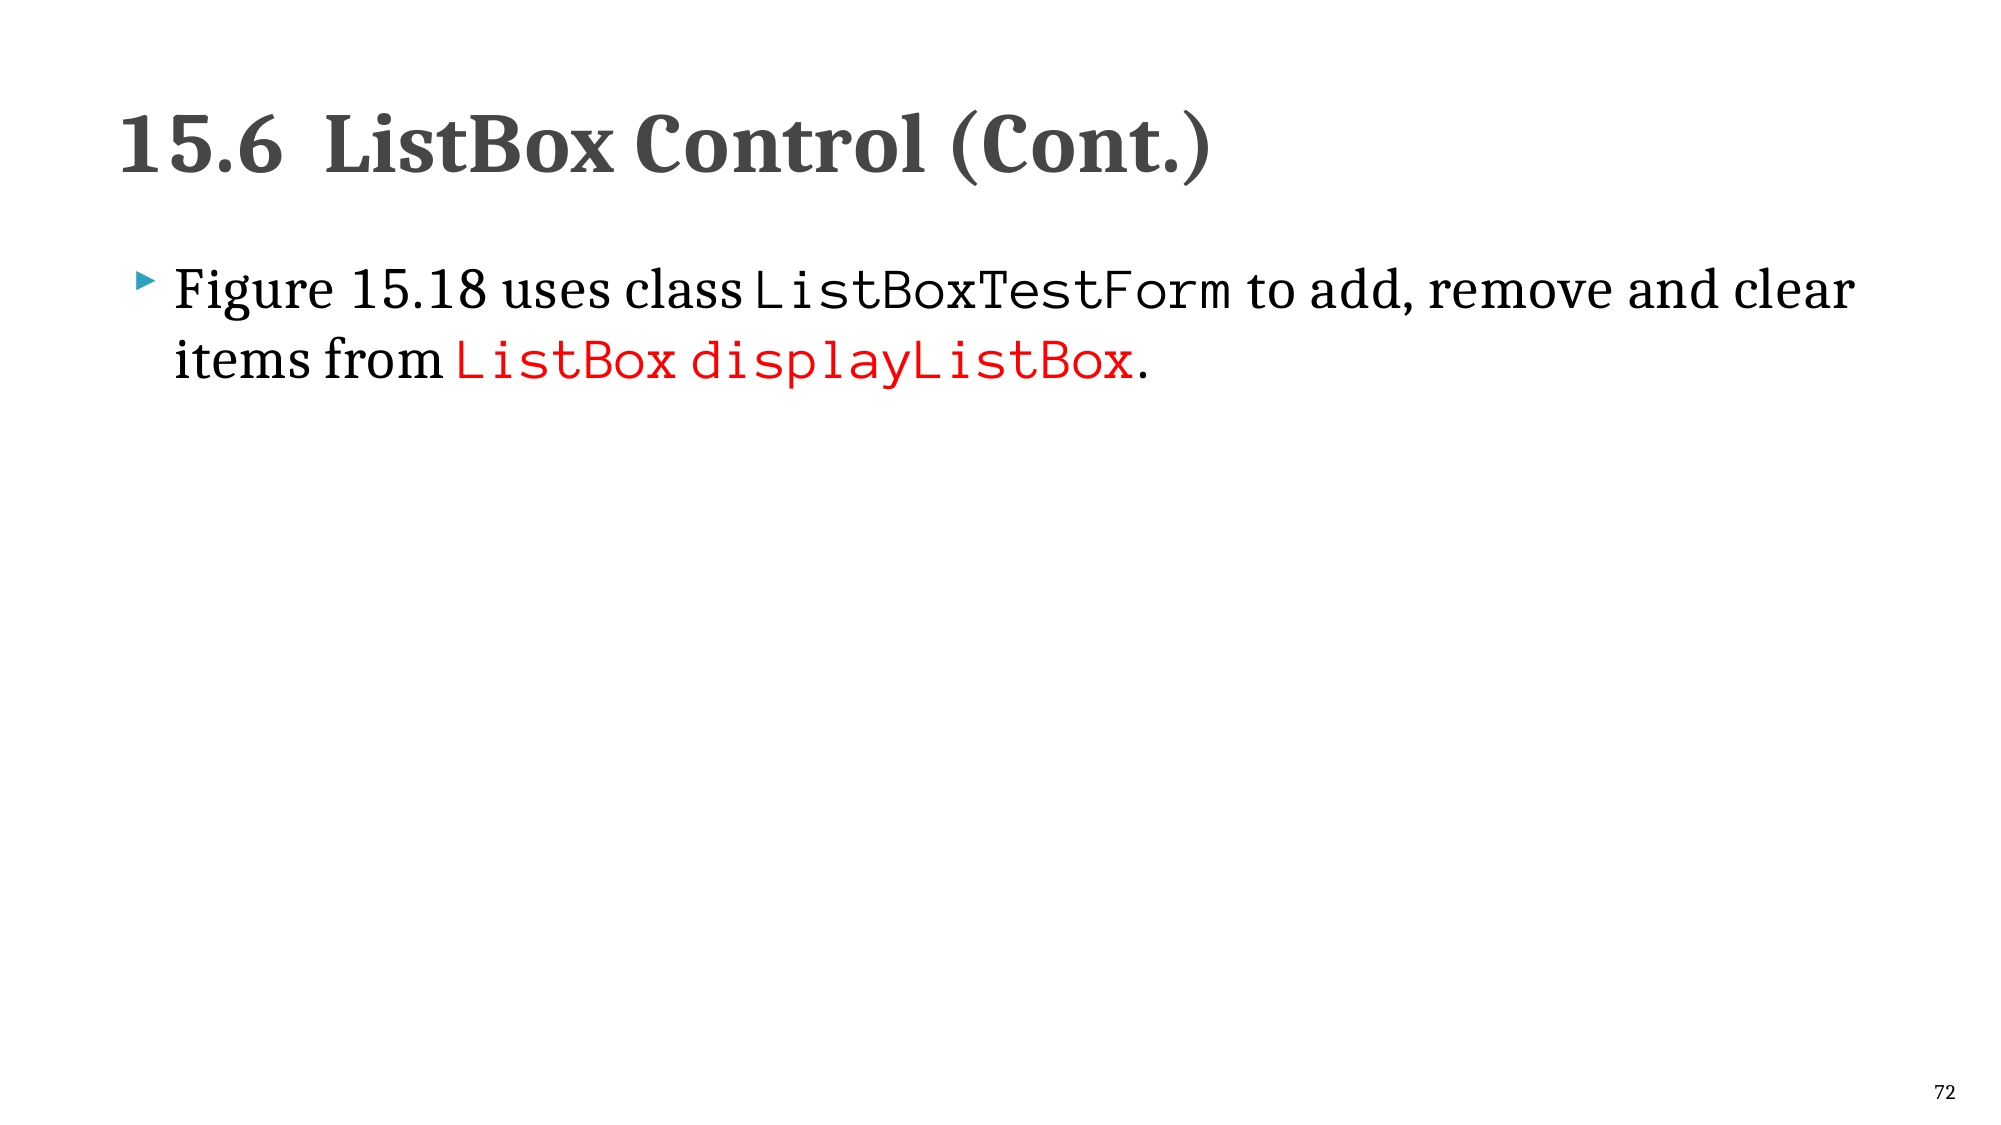

# 15.6  ListBox Control (Cont.)
Figure 15.18 uses class ListBoxTestForm to add, remove and clear items from ListBox displayListBox.
72